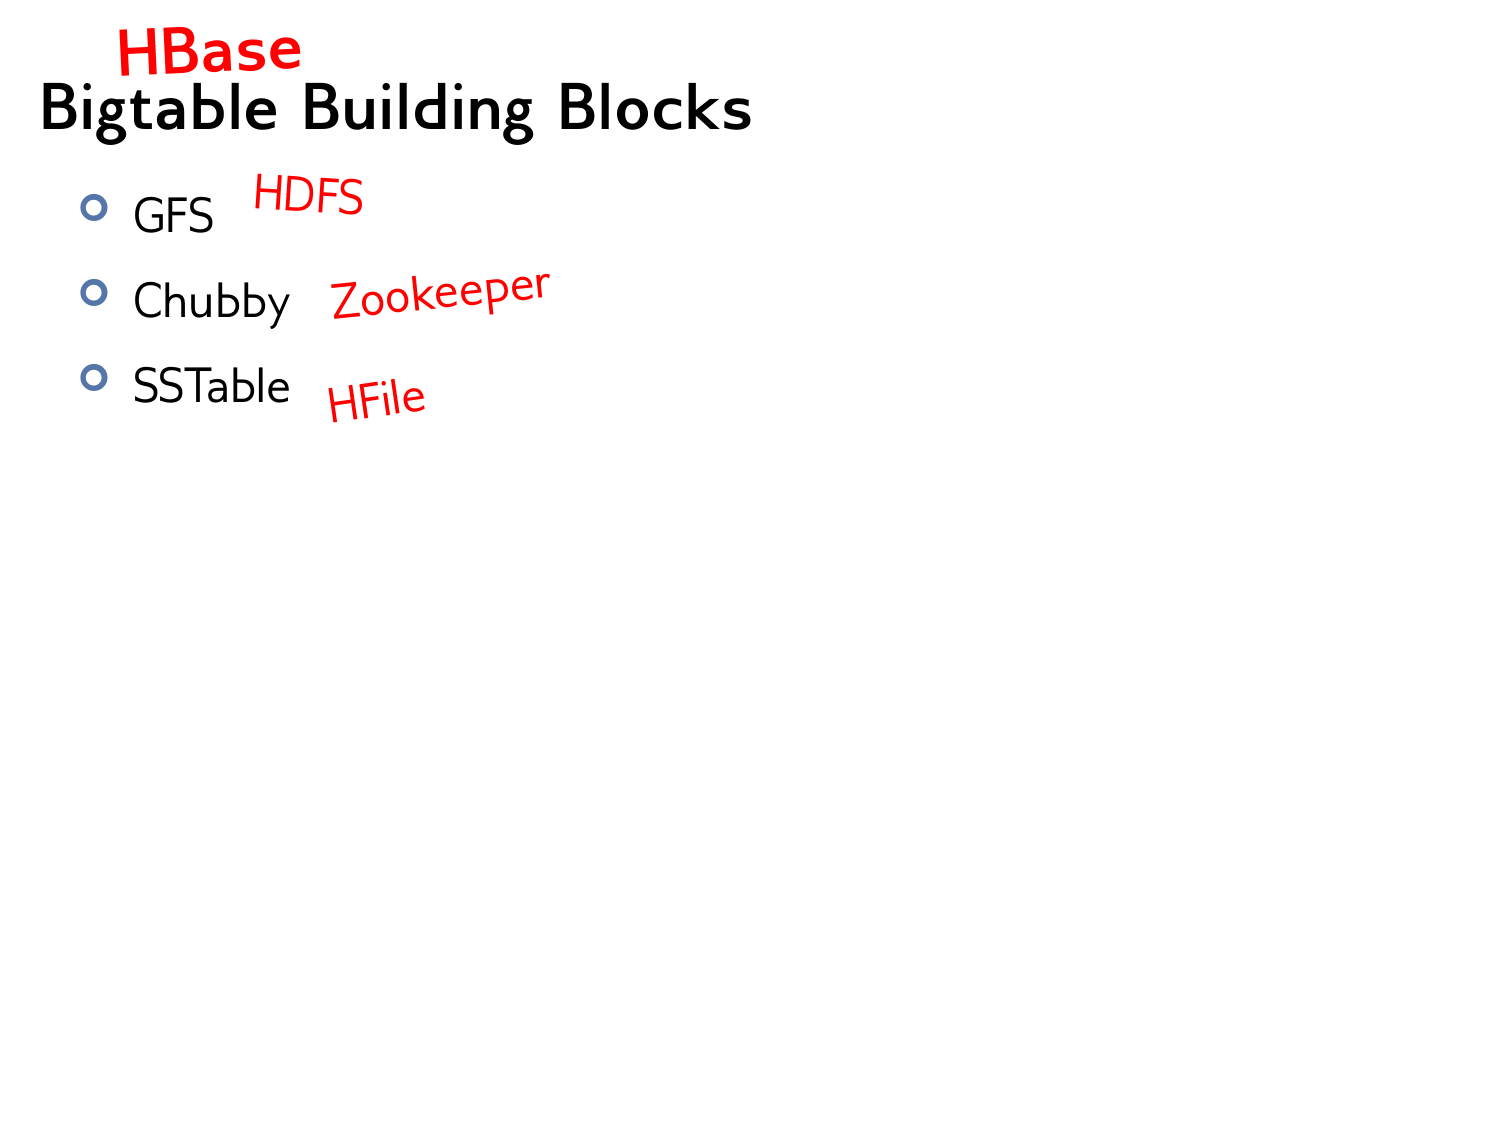

HBase
# Bigtable Building Blocks
HDFS
GFS
Chubby
SSTable
Zookeeper
HFile